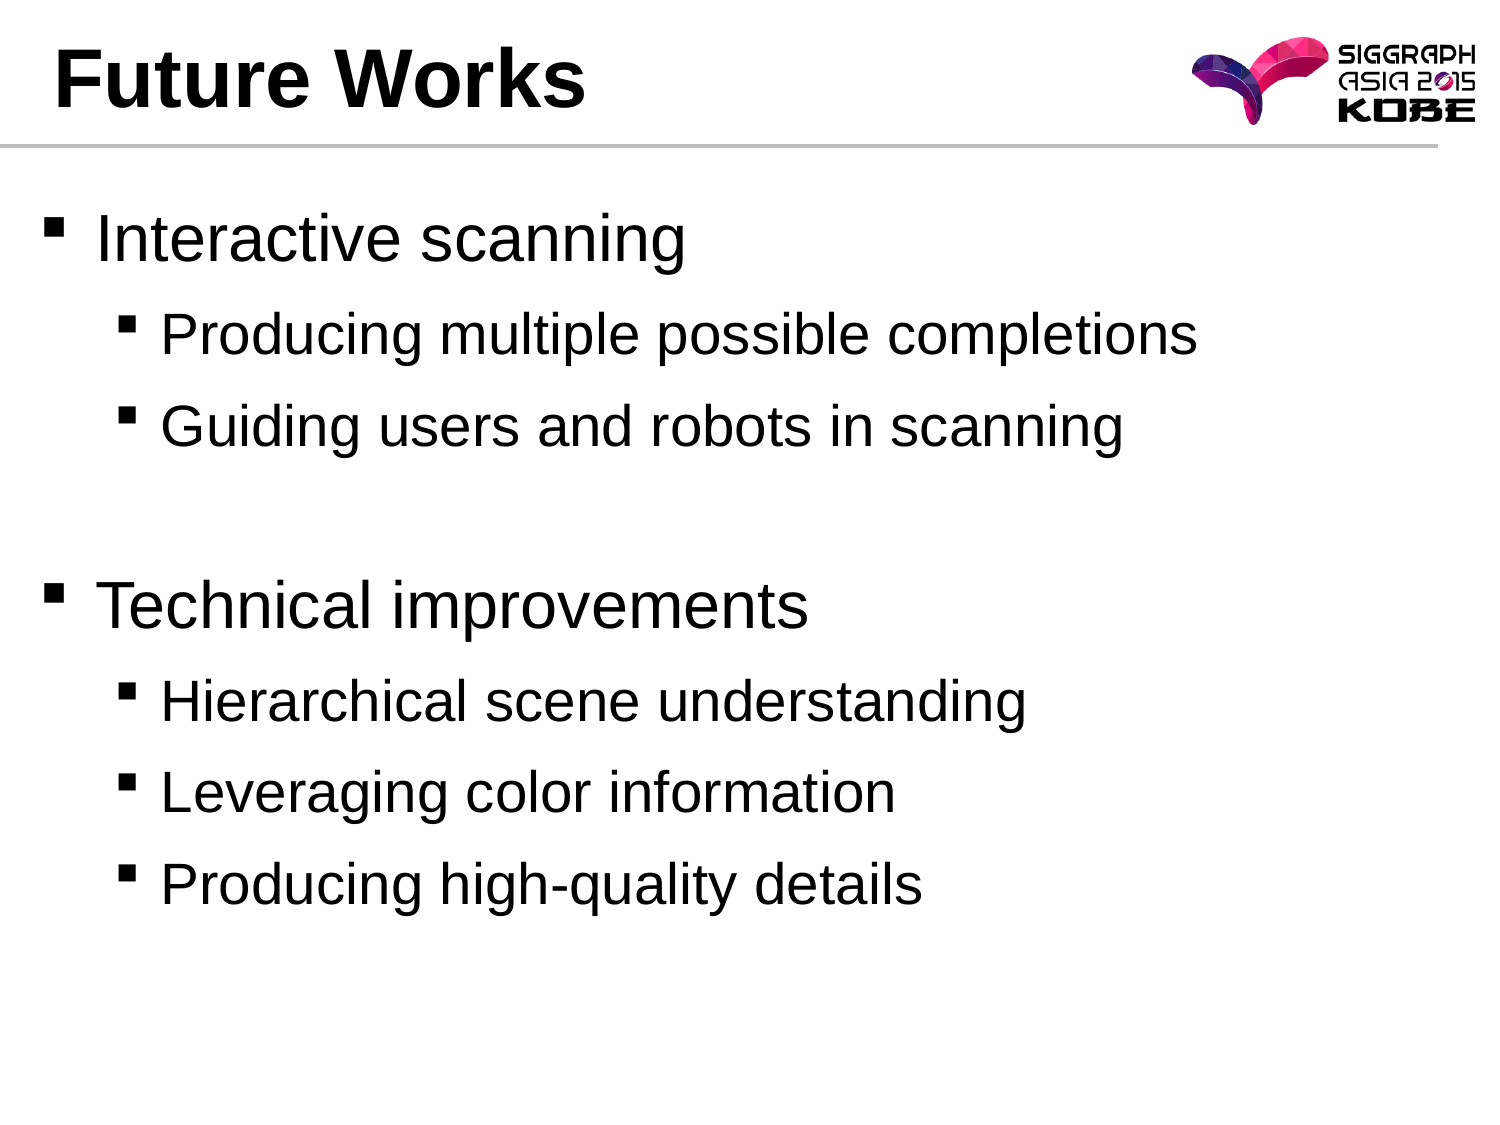

# Future Works
Interactive scanning
Producing multiple possible completions
Guiding users and robots in scanning
Technical improvements
Hierarchical scene understanding
Leveraging color information
Producing high-quality details